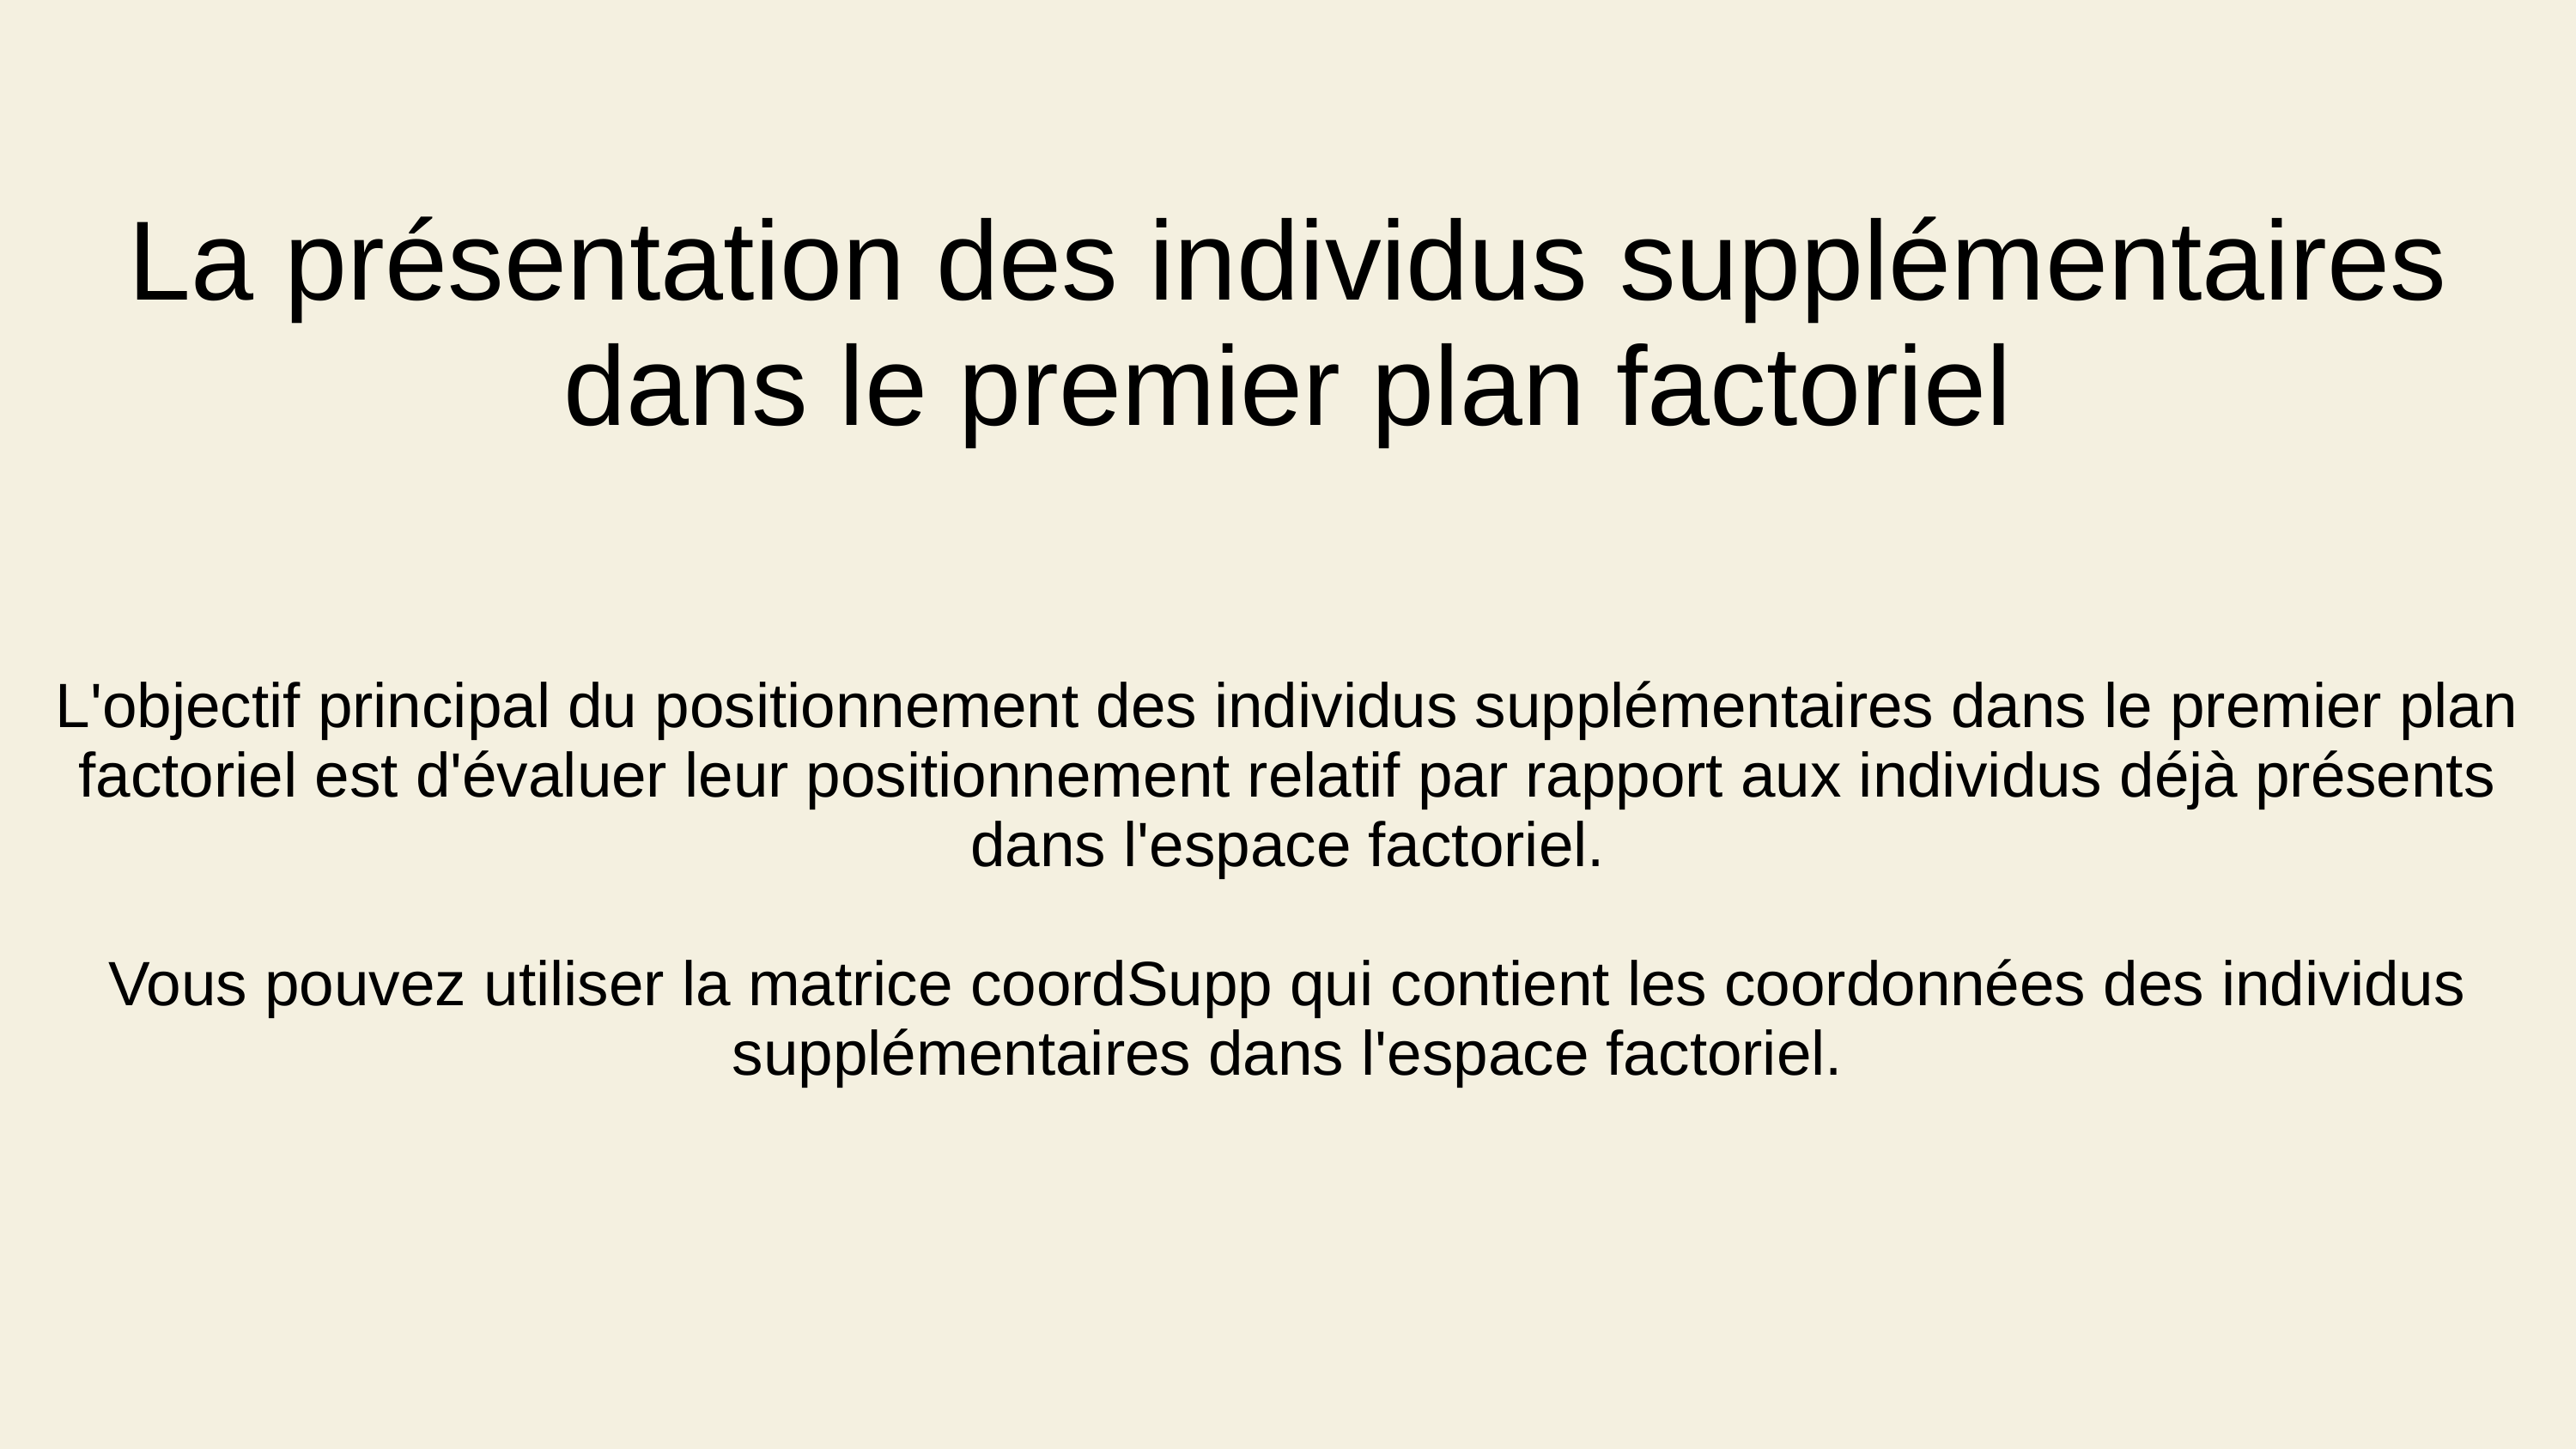

La présentation des individus supplémentaires dans le premier plan factoriel
L'objectif principal du positionnement des individus supplémentaires dans le premier plan factoriel est d'évaluer leur positionnement relatif par rapport aux individus déjà présents dans l'espace factoriel.

Vous pouvez utiliser la matrice coordSupp qui contient les coordonnées des individus supplémentaires dans l'espace factoriel.